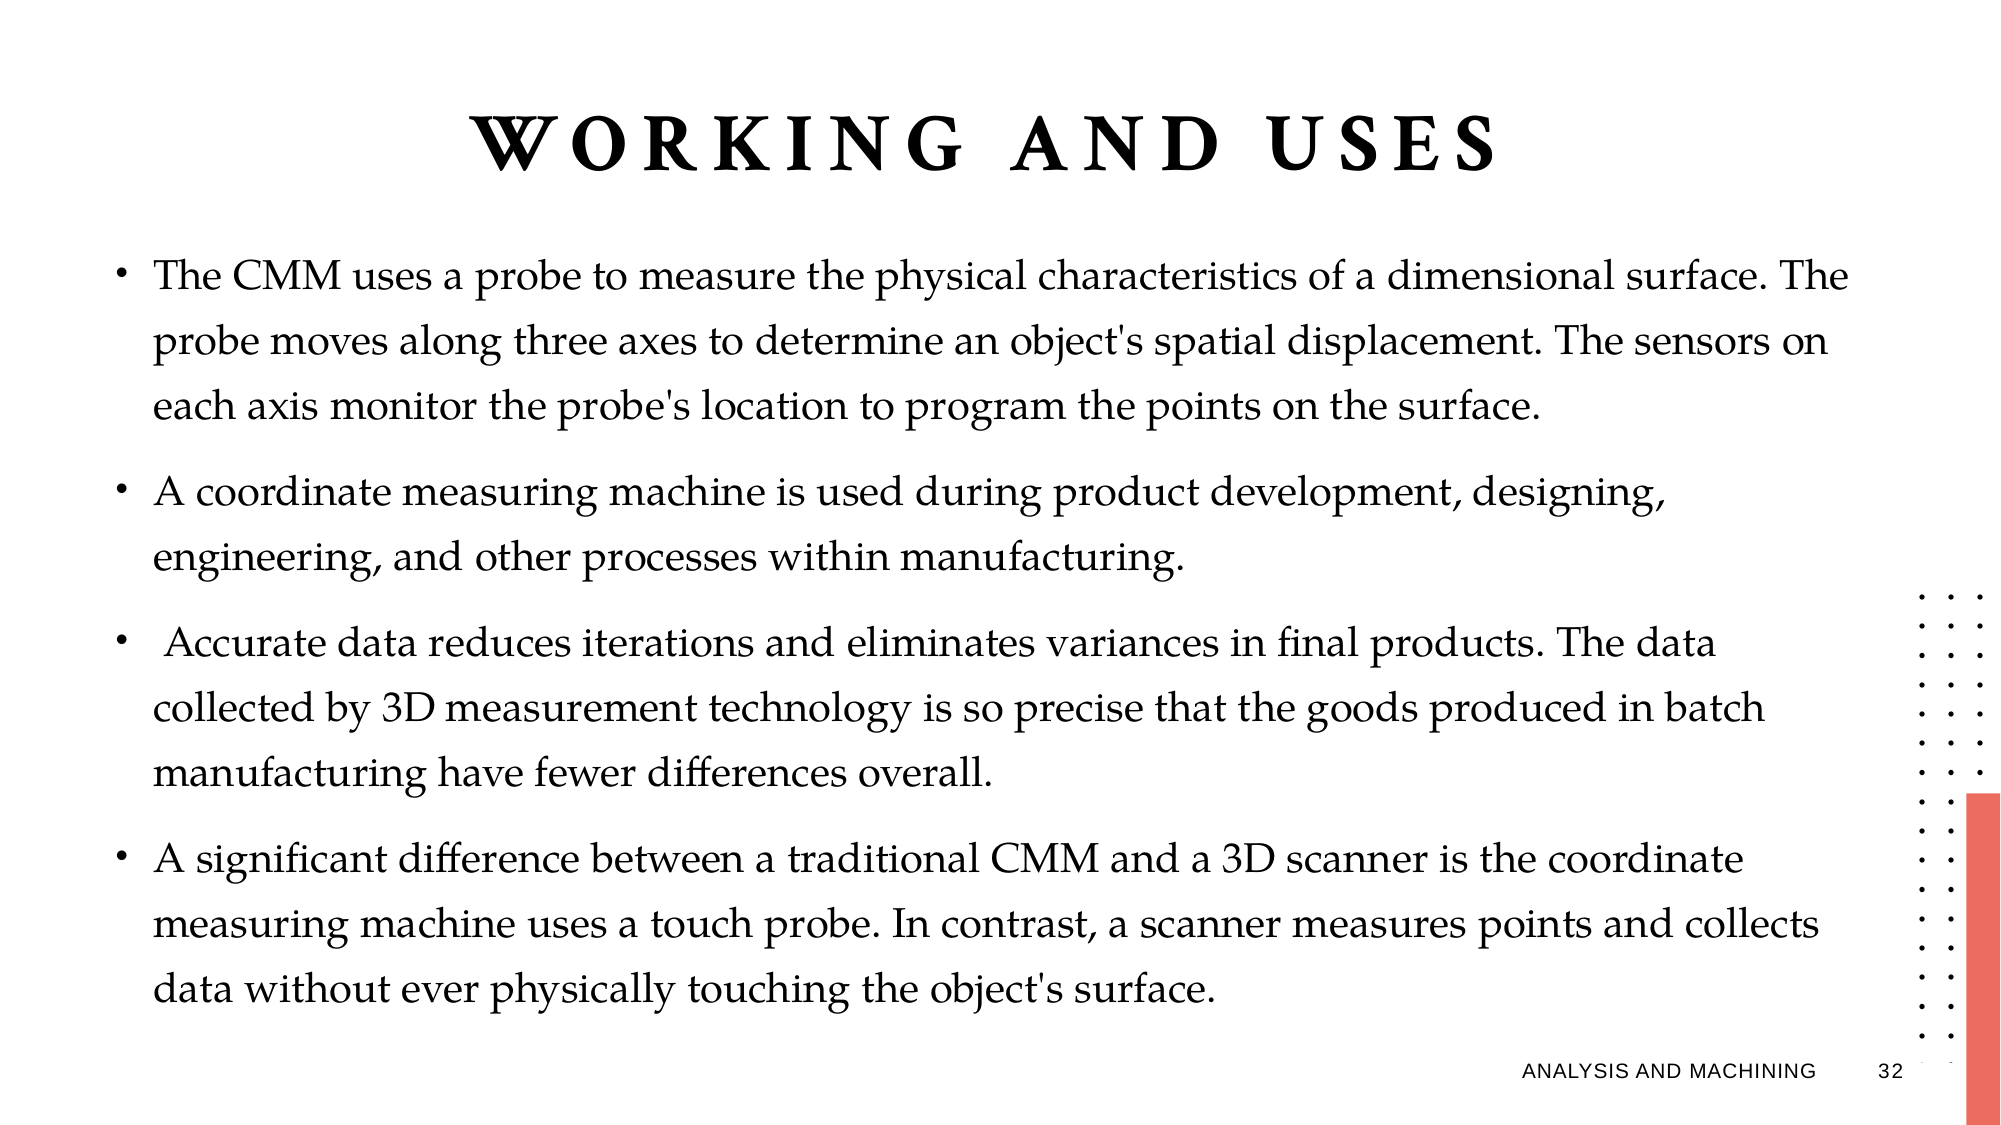

# Working and uses
The CMM uses a probe to measure the physical characteristics of a dimensional surface. The probe moves along three axes to determine an object's spatial displacement. The sensors on each axis monitor the probe's location to program the points on the surface.
A coordinate measuring machine is used during product development, designing, engineering, and other processes within manufacturing.
 Accurate data reduces iterations and eliminates variances in final products. The data collected by 3D measurement technology is so precise that the goods produced in batch manufacturing have fewer differences overall.
A significant difference between a traditional CMM and a 3D scanner is the coordinate measuring machine uses a touch probe. In contrast, a scanner measures points and collects data without ever physically touching the object's surface.
ANALYSIS AND MACHINING
32